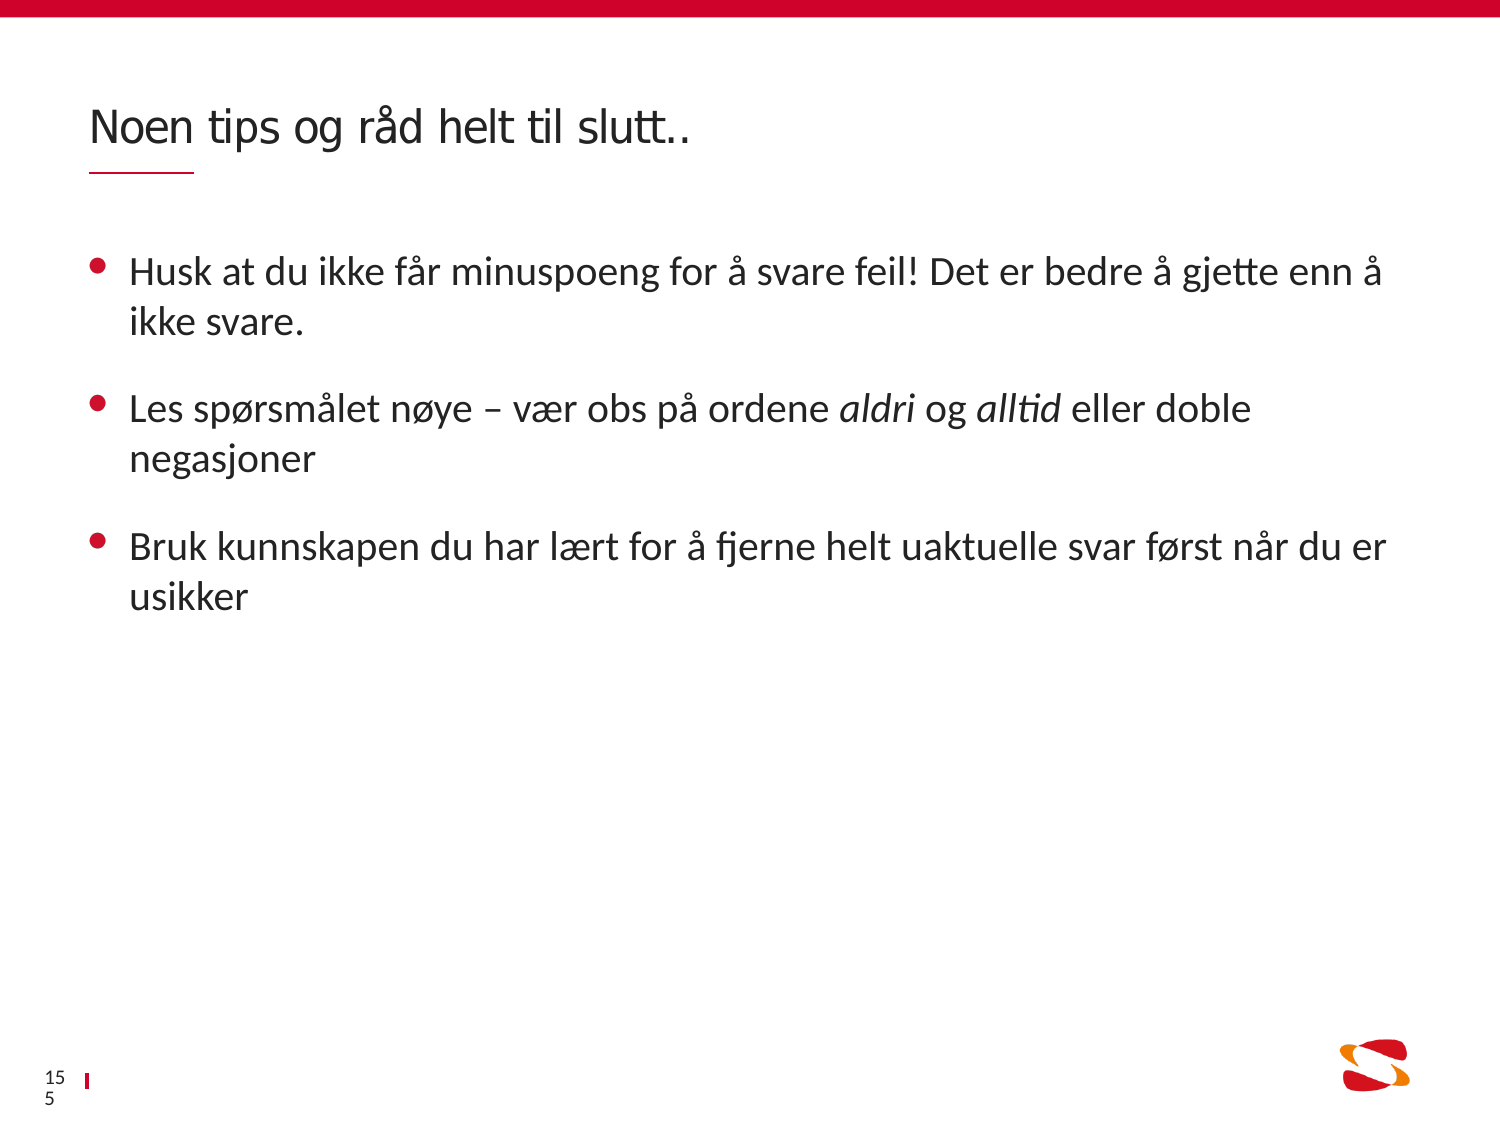

# Noen tips og råd helt til slutt..
Husk at du ikke får minuspoeng for å svare feil! Det er bedre å gjette enn å ikke svare.
Les spørsmålet nøye – vær obs på ordene aldri og alltid eller doble negasjoner
Bruk kunnskapen du har lært for å fjerne helt uaktuelle svar først når du er usikker
155